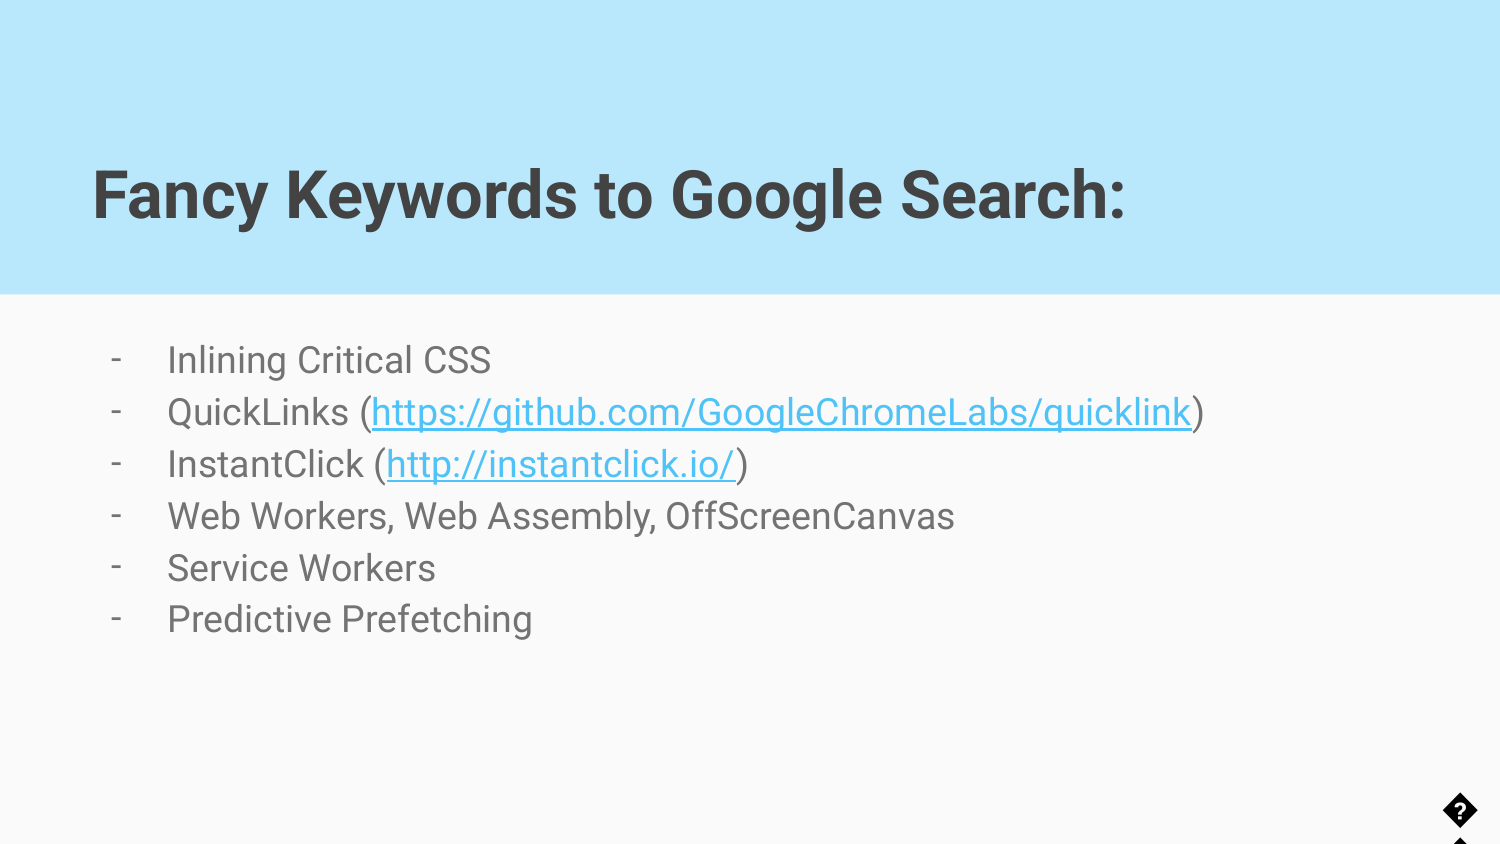

# Fancy Keywords to Google Search:
Inlining Critical CSS
QuickLinks (https://github.com/GoogleChromeLabs/quicklink)
InstantClick (http://instantclick.io/)
Web Workers, Web Assembly, OffScreenCanvas
Service Workers
Predictive Prefetching